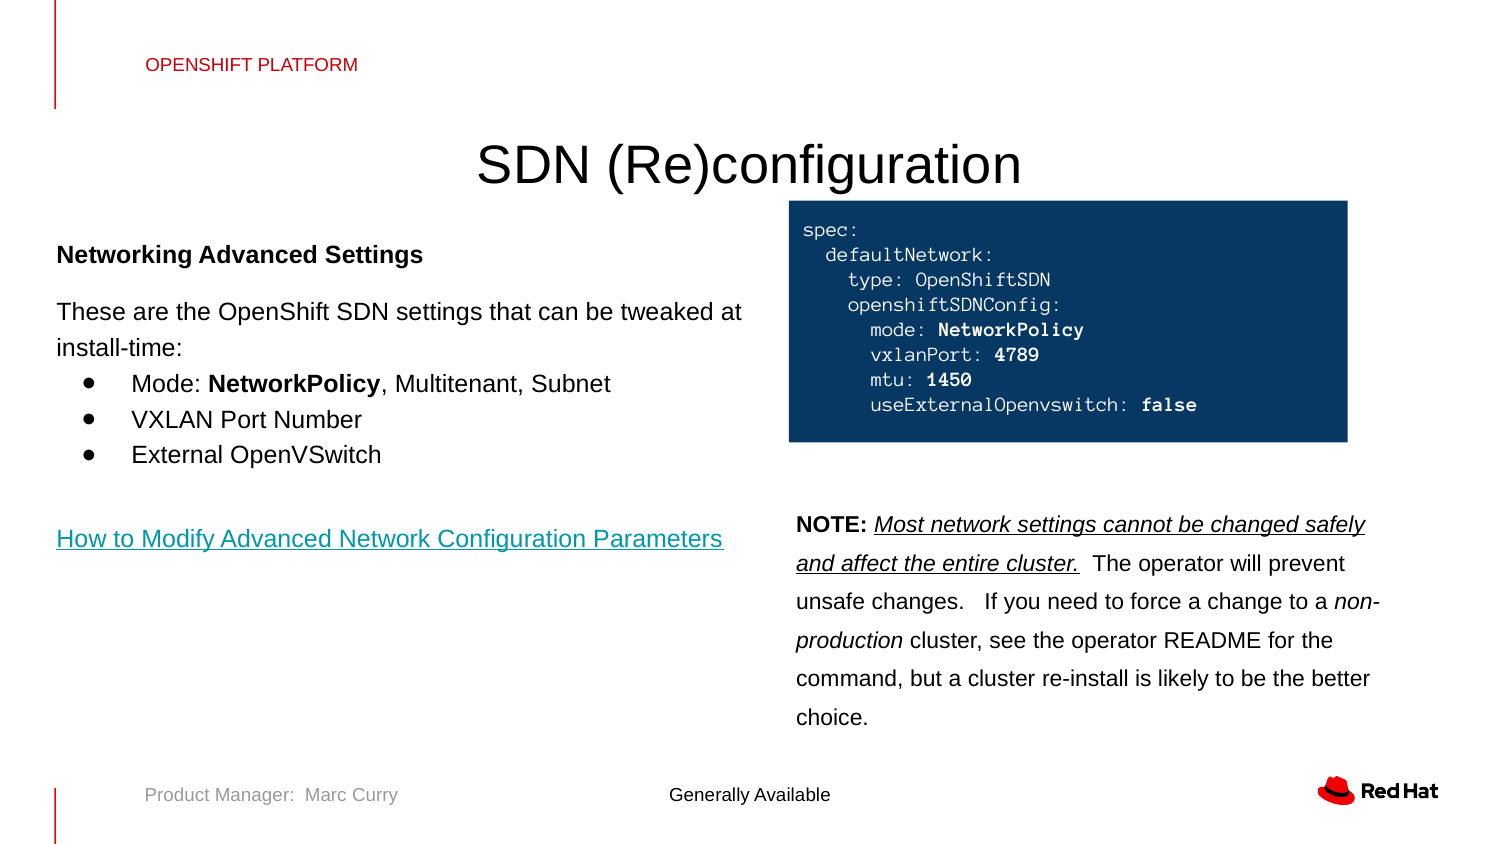

OPENSHIFT PLATFORM
SDN (Re)configuration
spec:
  defaultNetwork:
    type: OpenShiftSDN
    openshiftSDNConfig:
      mode: NetworkPolicy
      vxlanPort: 4789
      mtu: 1450
      useExternalOpenvswitch: false
Networking Advanced Settings
These are the OpenShift SDN settings that can be tweaked at install-time:
Mode: NetworkPolicy, Multitenant, Subnet
VXLAN Port Number
External OpenVSwitch

How to Modify Advanced Network Configuration Parameters
NOTE: Most network settings cannot be changed safely and affect the entire cluster.  The operator will prevent unsafe changes.   If you need to force a change to a non-production cluster, see the operator README for the command, but a cluster re-install is likely to be the better choice.
Product Manager:  Marc Curry
Generally Available